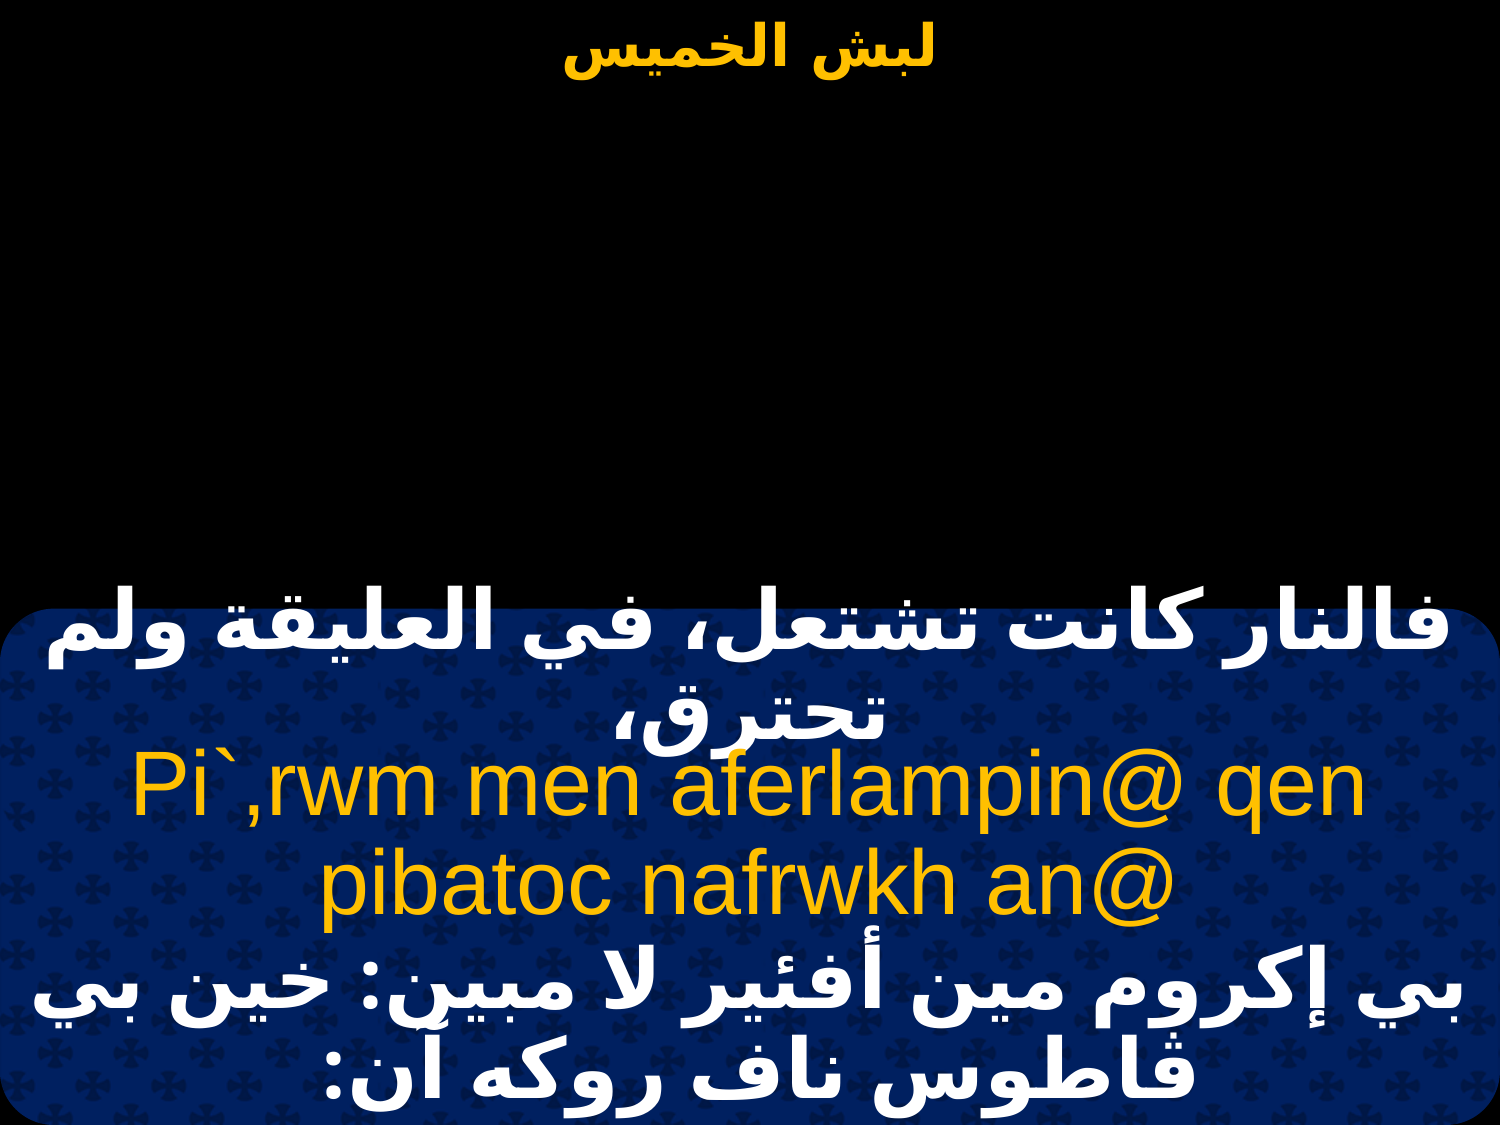

#
فالنار كانت تشتعل، في العليقة ولم تحترق،
Pi`,rwm men aferlampin@ qen pibatoc nafrwkh an@
بي إكروم مين أفئير لا مبين: خين بي ڤاطوس ناف روكه آن: